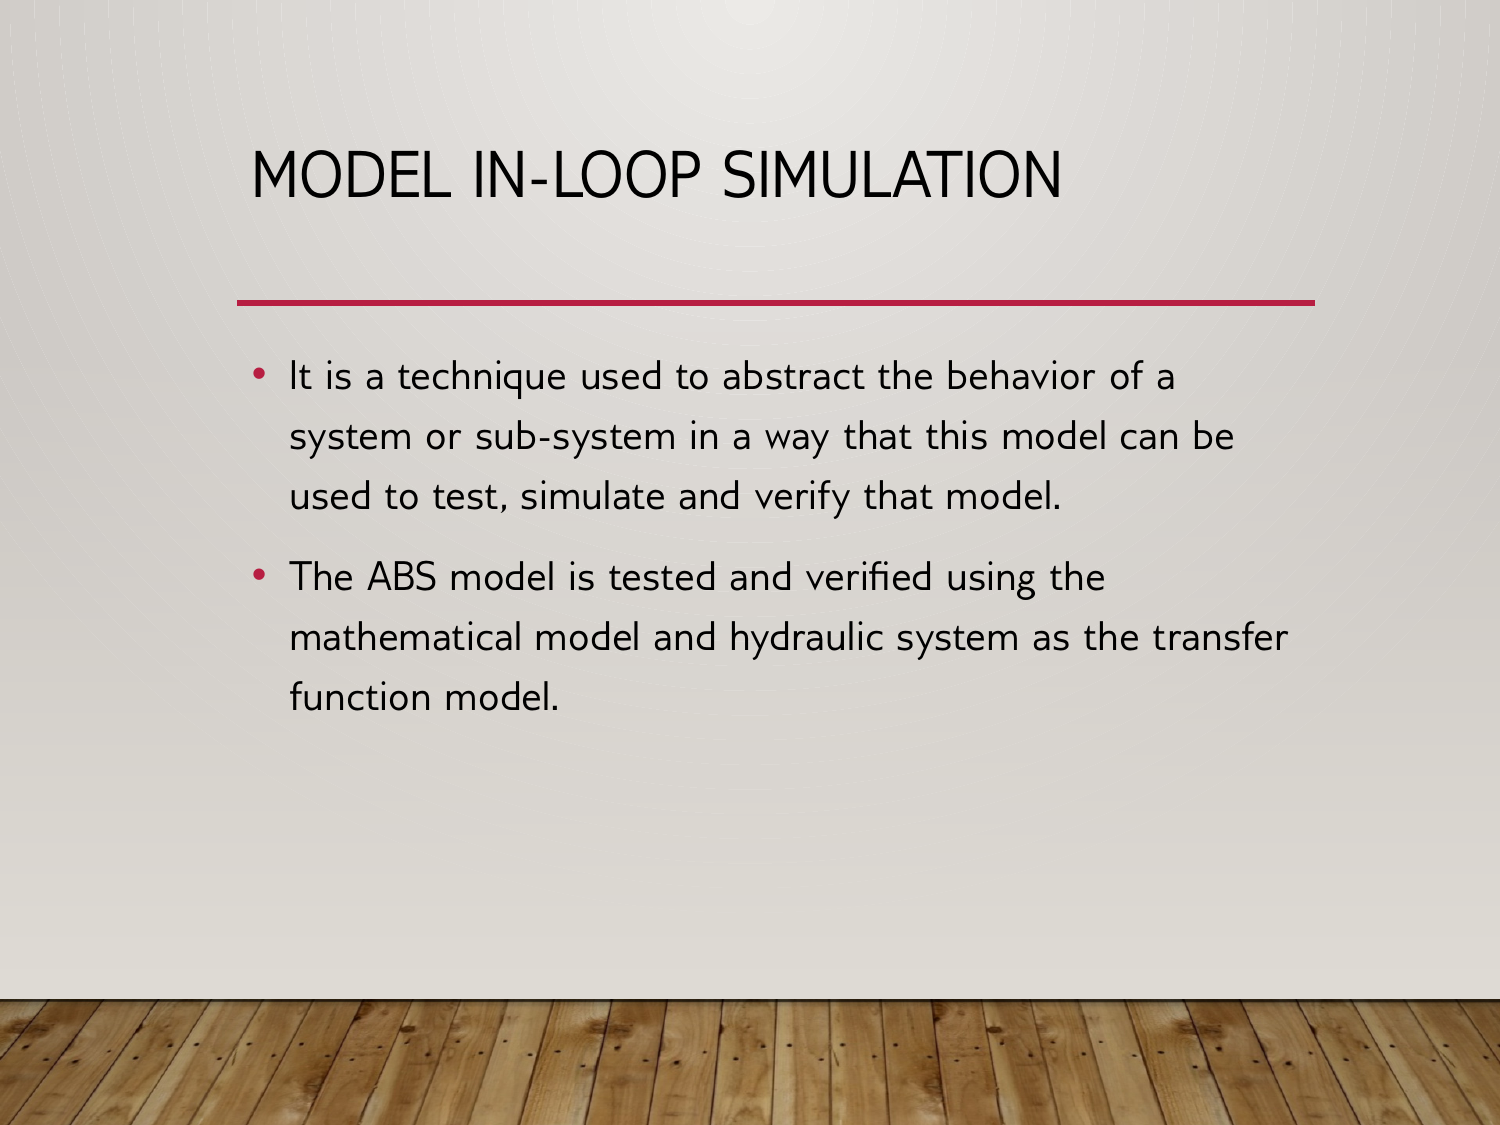

# Model In-Loop Simulation
It is a technique used to abstract the behavior of a system or sub-system in a way that this model can be used to test, simulate and verify that model.
The ABS model is tested and verified using the mathematical model and hydraulic system as the transfer function model.